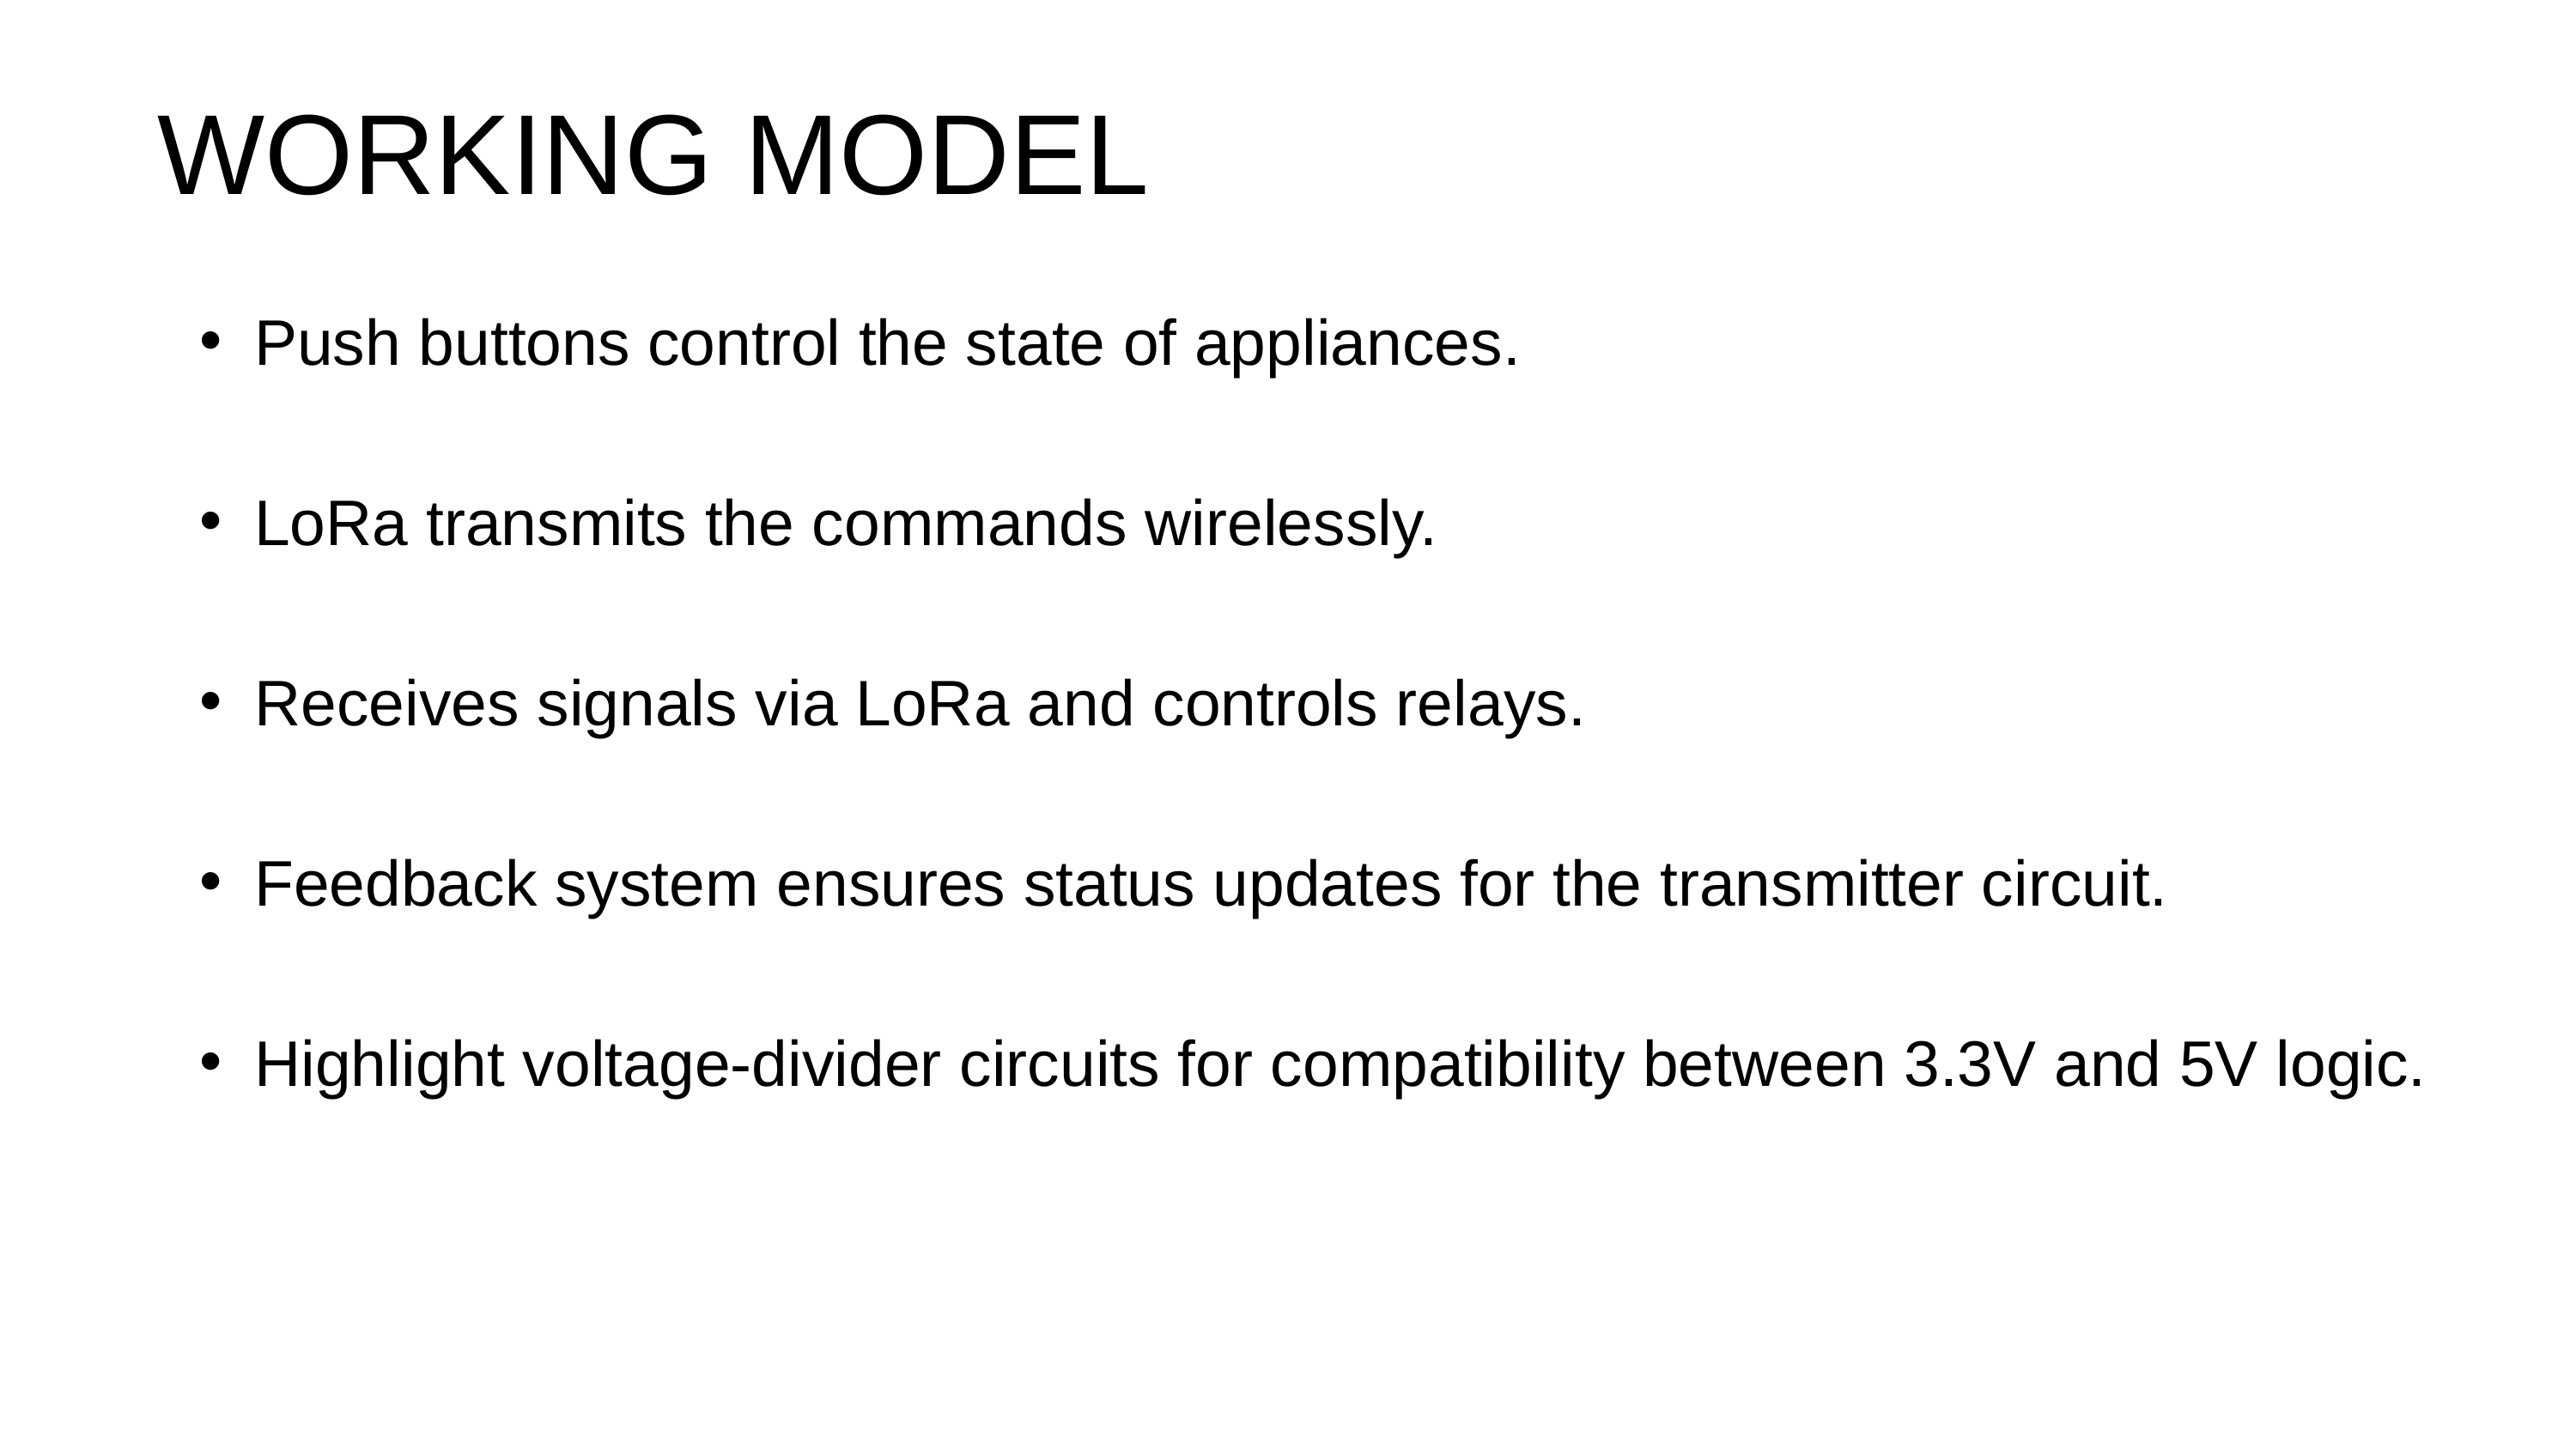

WORKING MODEL
Push buttons control the state of appliances.

LoRa transmits the commands wirelessly.

Receives signals via LoRa and controls relays.

Feedback system ensures status updates for the transmitter circuit.

Highlight voltage-divider circuits for compatibility between 3.3V and 5V logic.